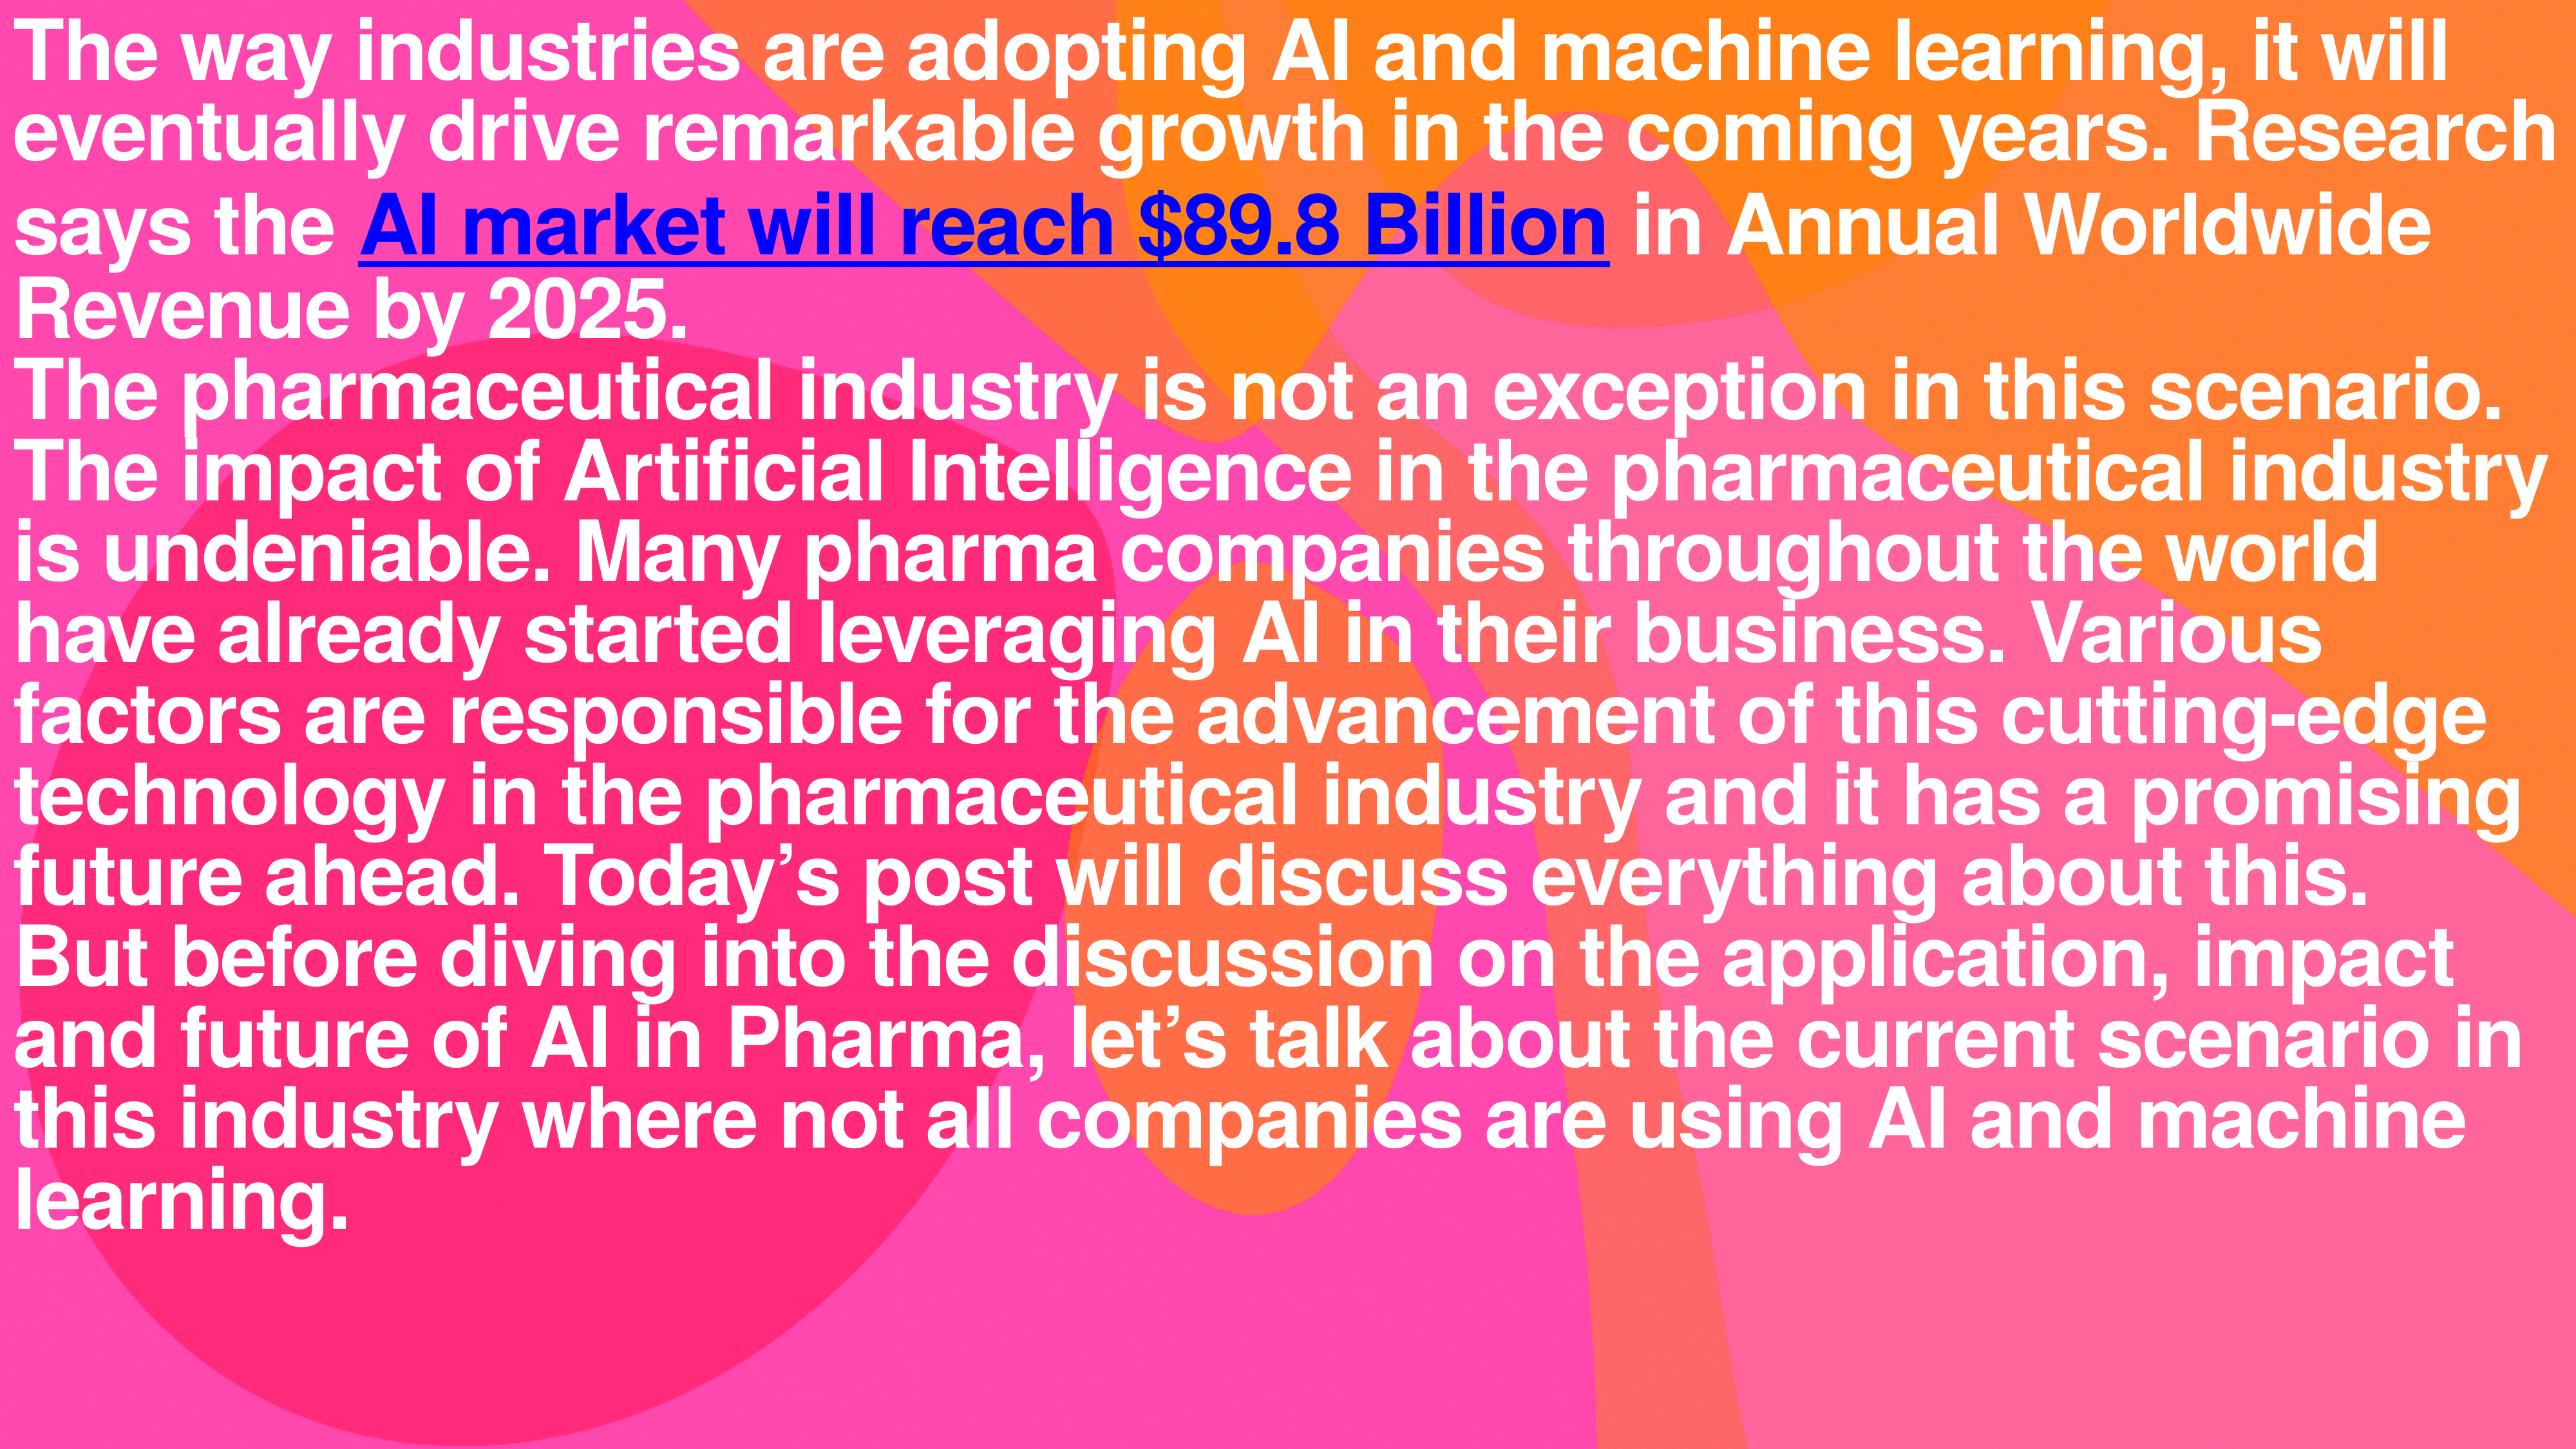

The way industries are adopting AI and machine learning, it will eventually drive remarkable growth in the coming years. Research says the AI market will reach $89.8 Billion in Annual Worldwide Revenue by 2025.
The pharmaceutical industry is not an exception in this scenario. The impact of Artificial Intelligence in the pharmaceutical industry is undeniable. Many pharma companies throughout the world have already started leveraging AI in their business. Various factors are responsible for the advancement of this cutting-edge technology in the pharmaceutical industry and it has a promising future ahead. Today’s post will discuss everything about this.
But before diving into the discussion on the application, impact and future of AI in Pharma, let’s talk about the current scenario in this industry where not all companies are using AI and machine learning.